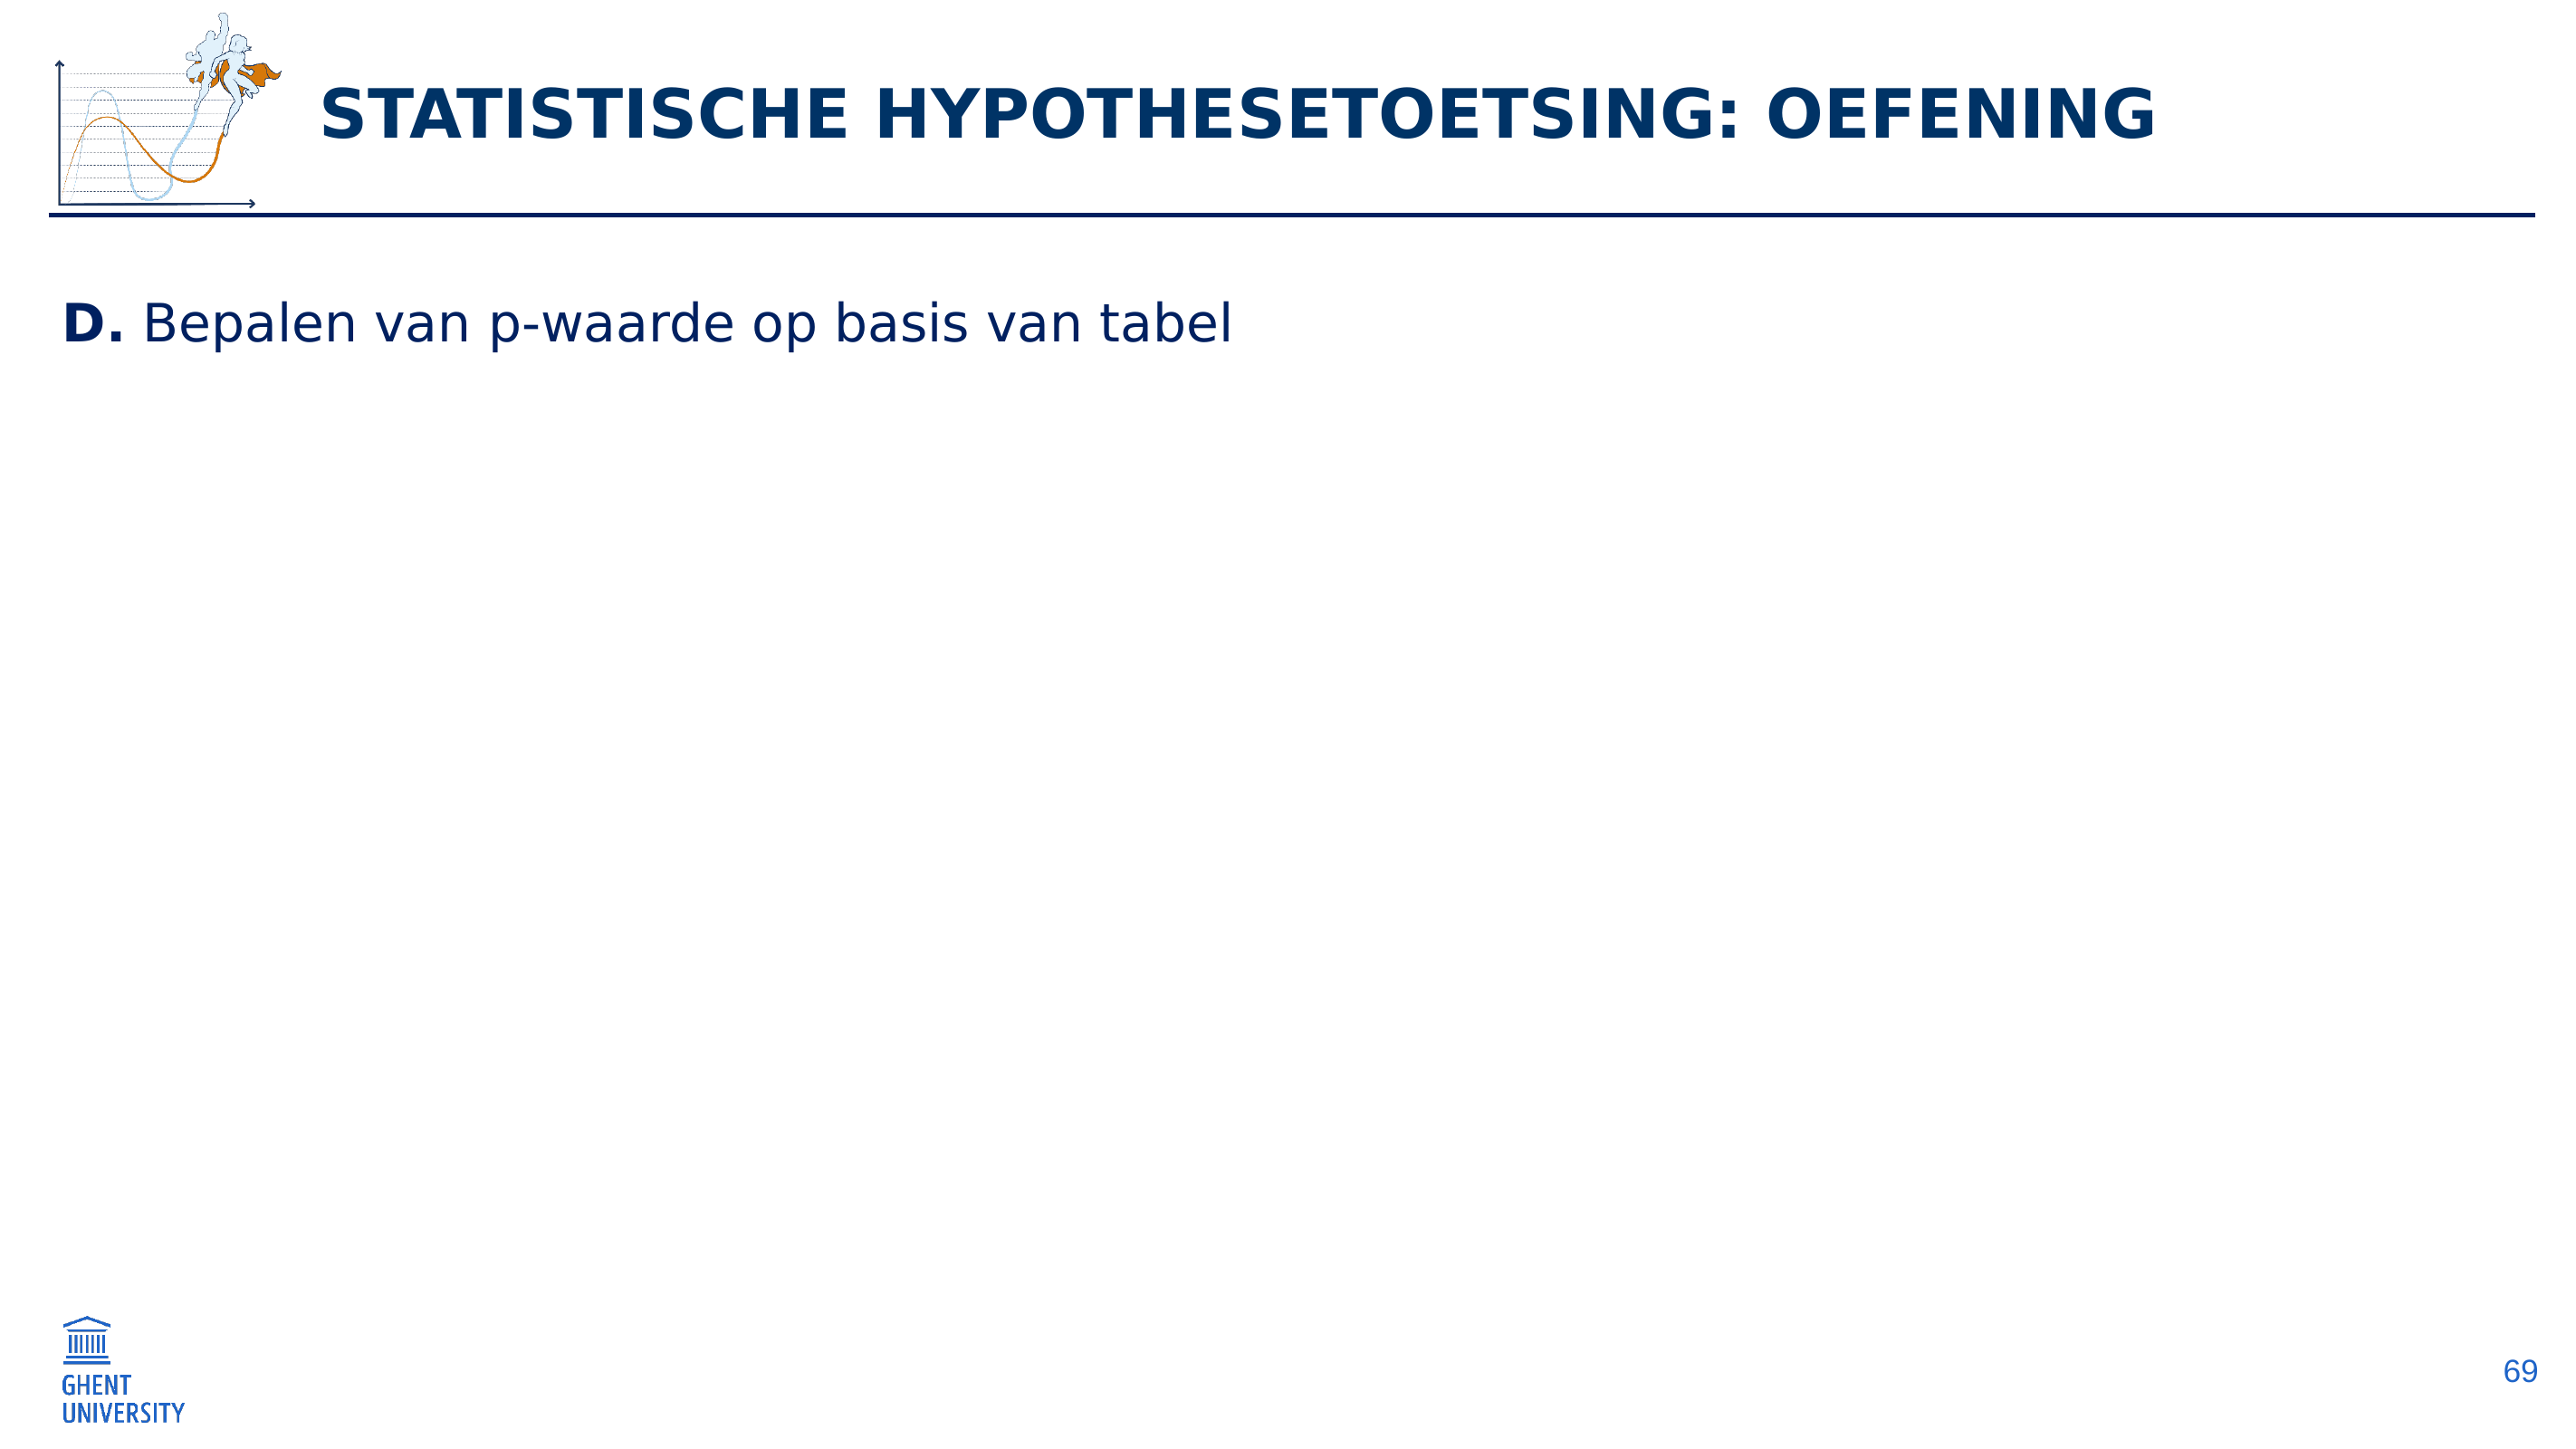

# statistische hypothesetoetsing: oefening
D. Bepalen van p-waarde op basis van tabel
69